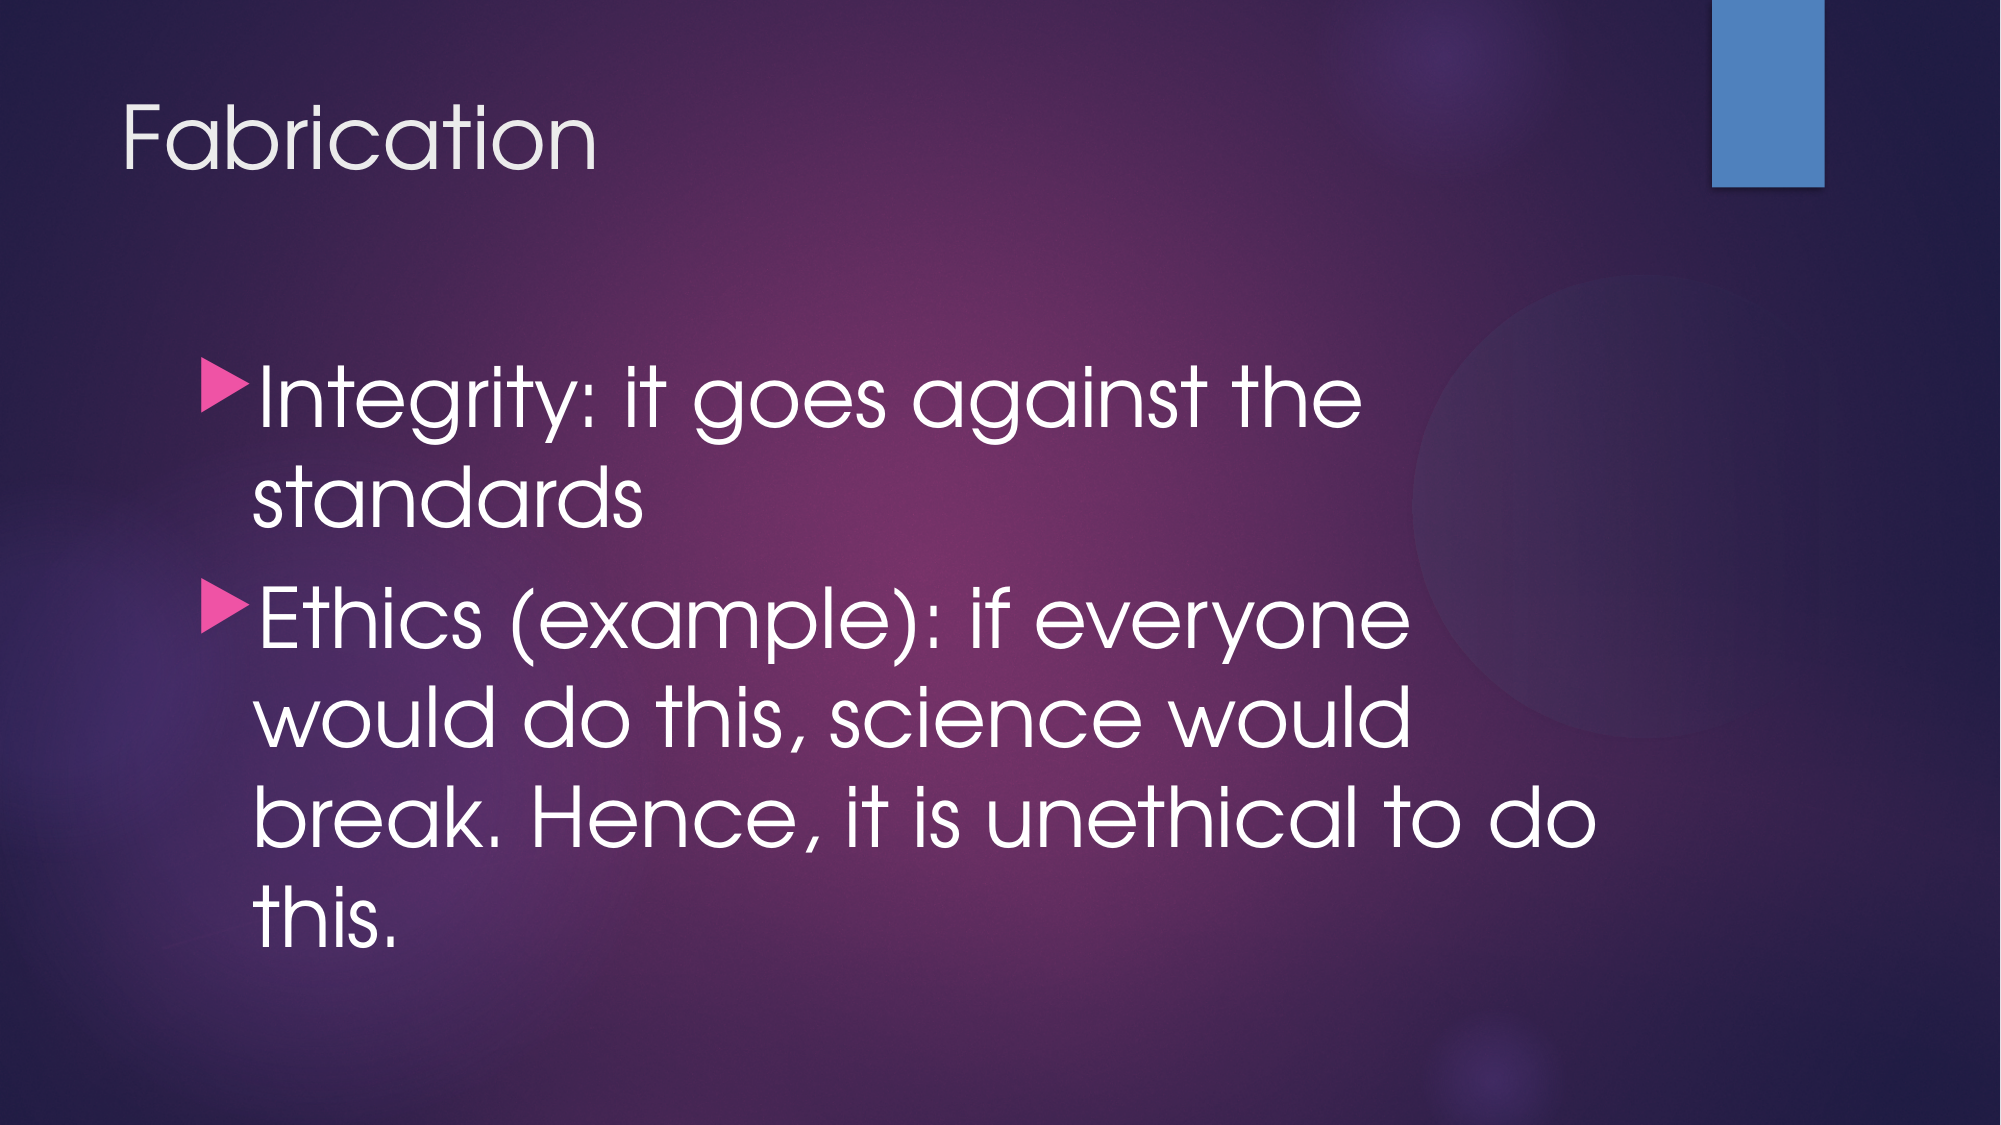

Fabrication
Integrity: it goes against the standards
Ethics (example): if everyone would do this, science would break. Hence, it is unethical to do this.